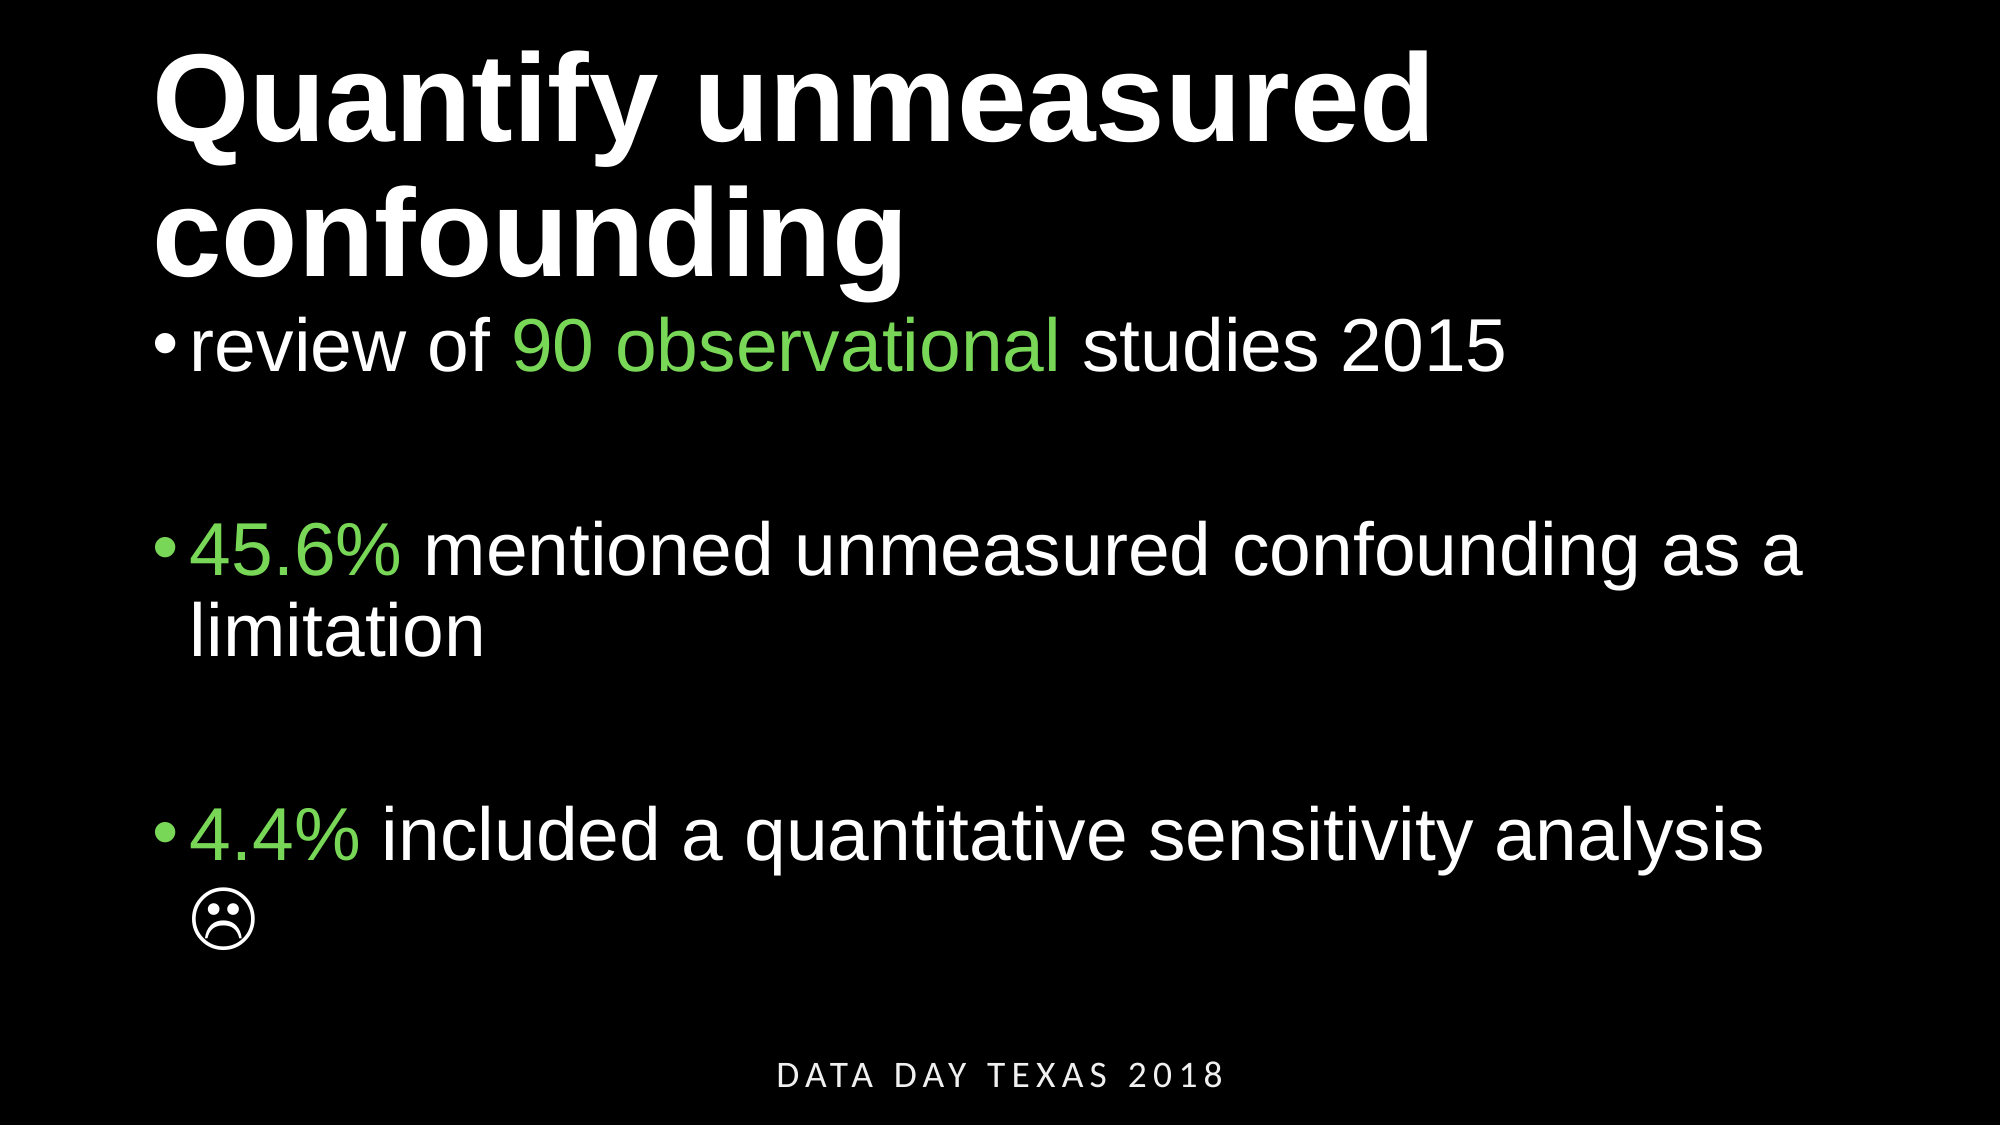

# Quantify unmeasured confounding
review of 90 observational studies 2015

45.6% mentioned unmeasured confounding as a limitation

4.4% included a quantitative sensitivity analysis ☹️